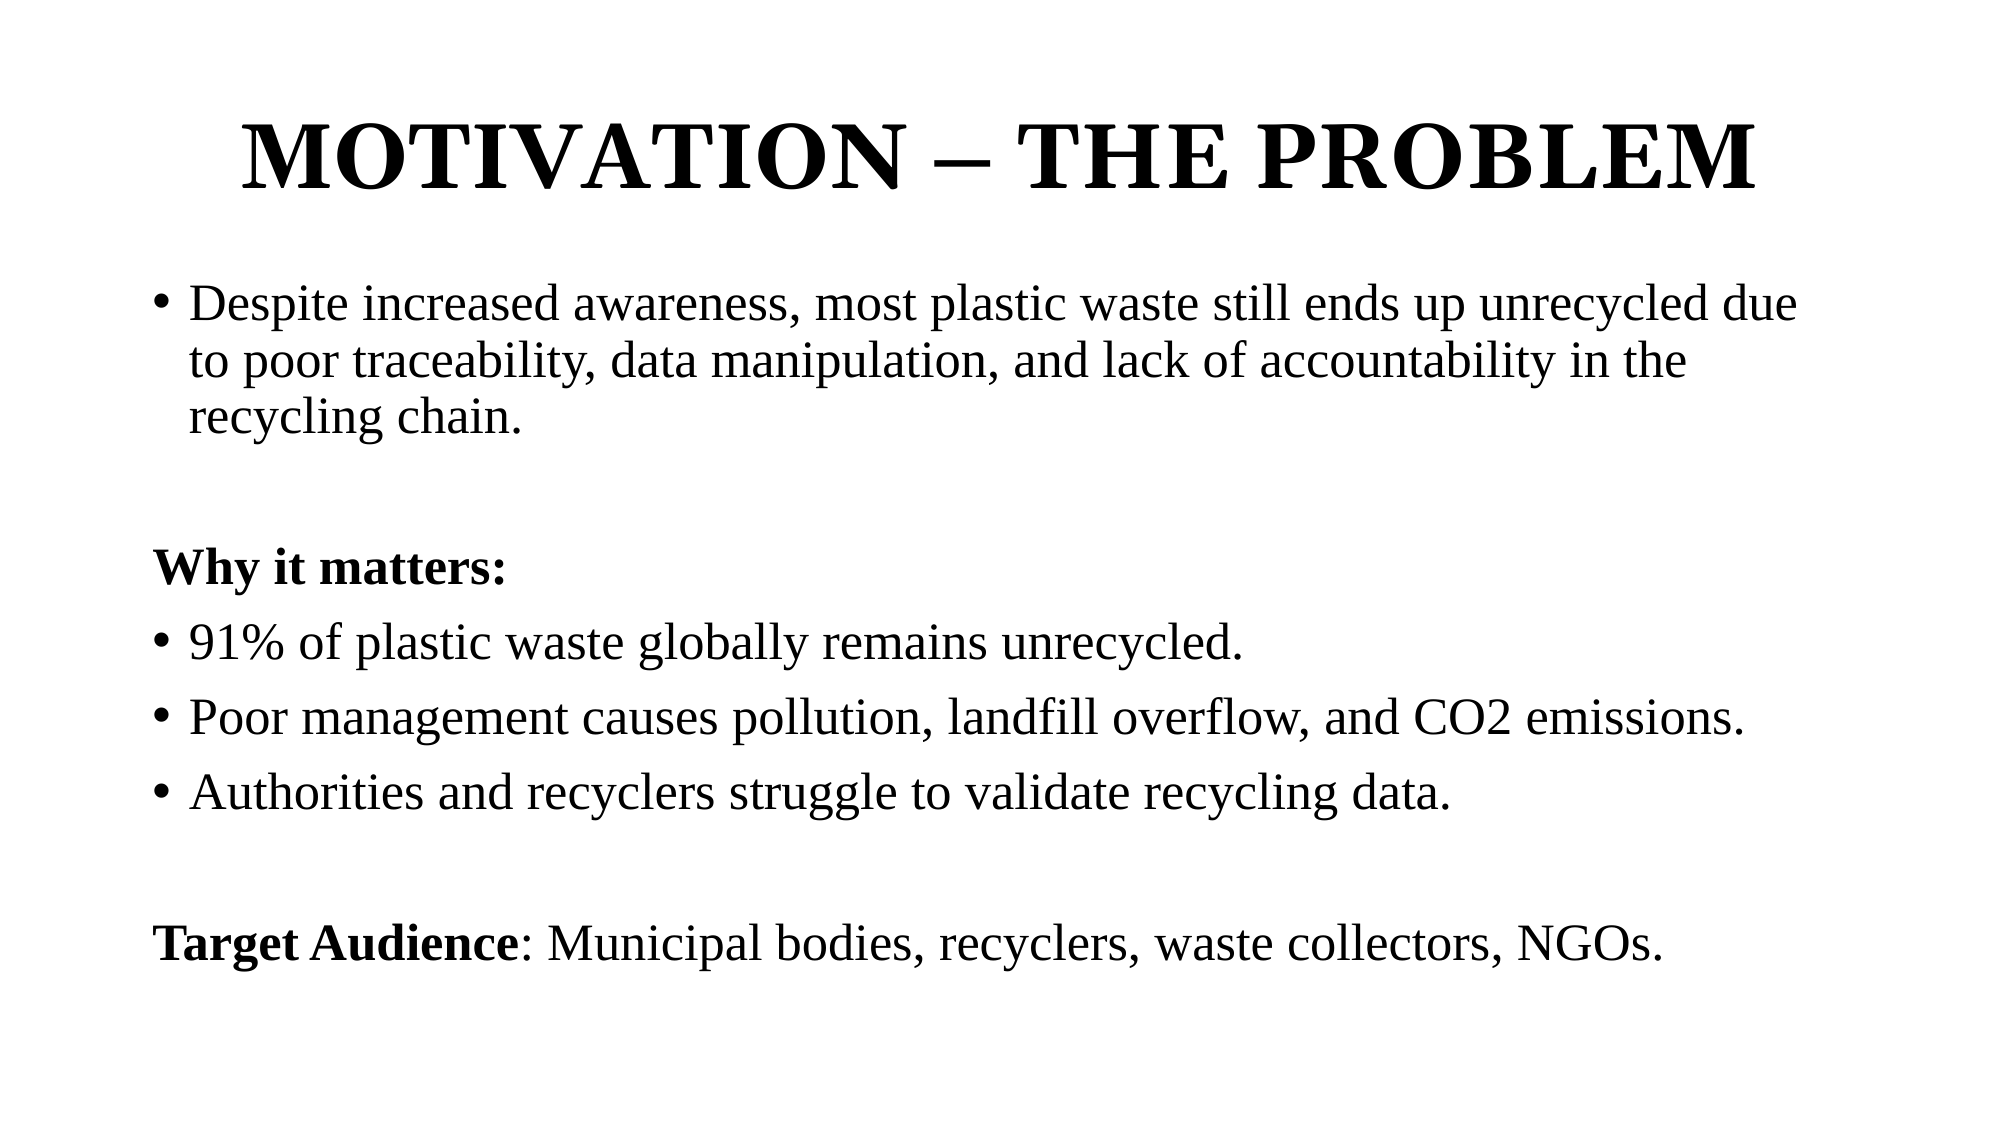

# MOTIVATION – THE PROBLEM
Despite increased awareness, most plastic waste still ends up unrecycled due to poor traceability, data manipulation, and lack of accountability in the recycling chain.

Why it matters:
91% of plastic waste globally remains unrecycled.
Poor management causes pollution, landfill overflow, and CO2 emissions.
Authorities and recyclers struggle to validate recycling data.

Target Audience: Municipal bodies, recyclers, waste collectors, NGOs.